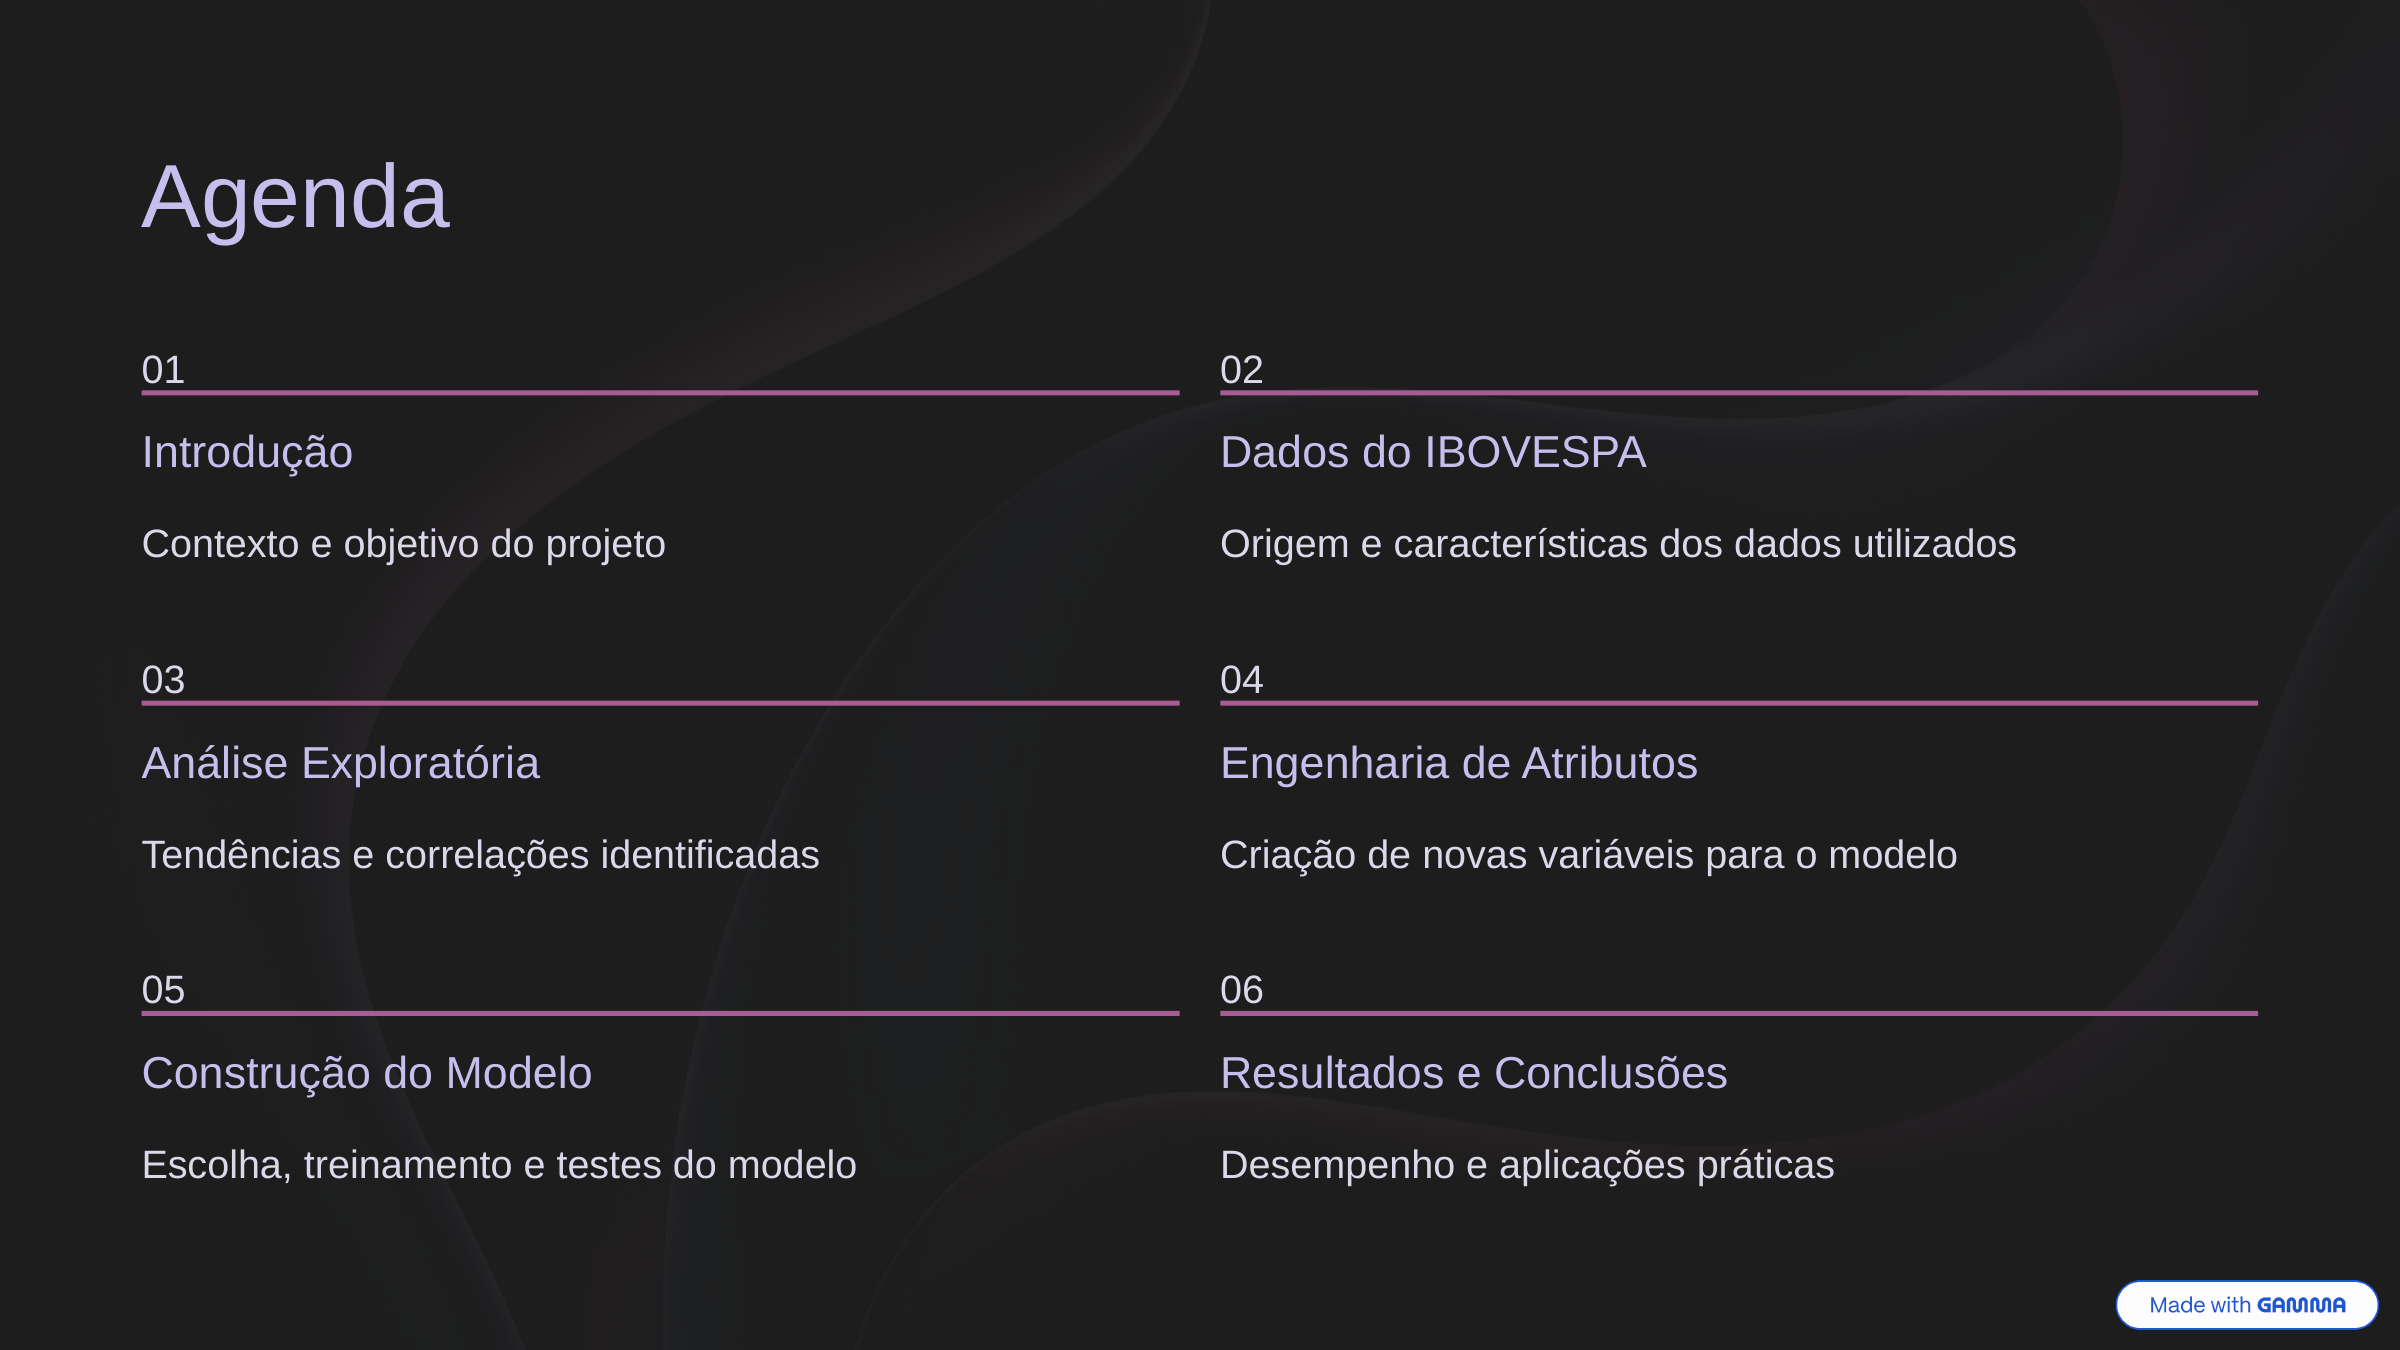

Agenda
01
02

Introdução
Dados do IBOVESPA
Contexto e objetivo do projeto
Origem e características dos dados utilizados
03
04

Análise Exploratória
Engenharia de Atributos
Tendências e correlações identificadas
Criação de novas variáveis para o modelo
05
06

Construção do Modelo
Resultados e Conclusões
Escolha, treinamento e testes do modelo
Desempenho e aplicações práticas